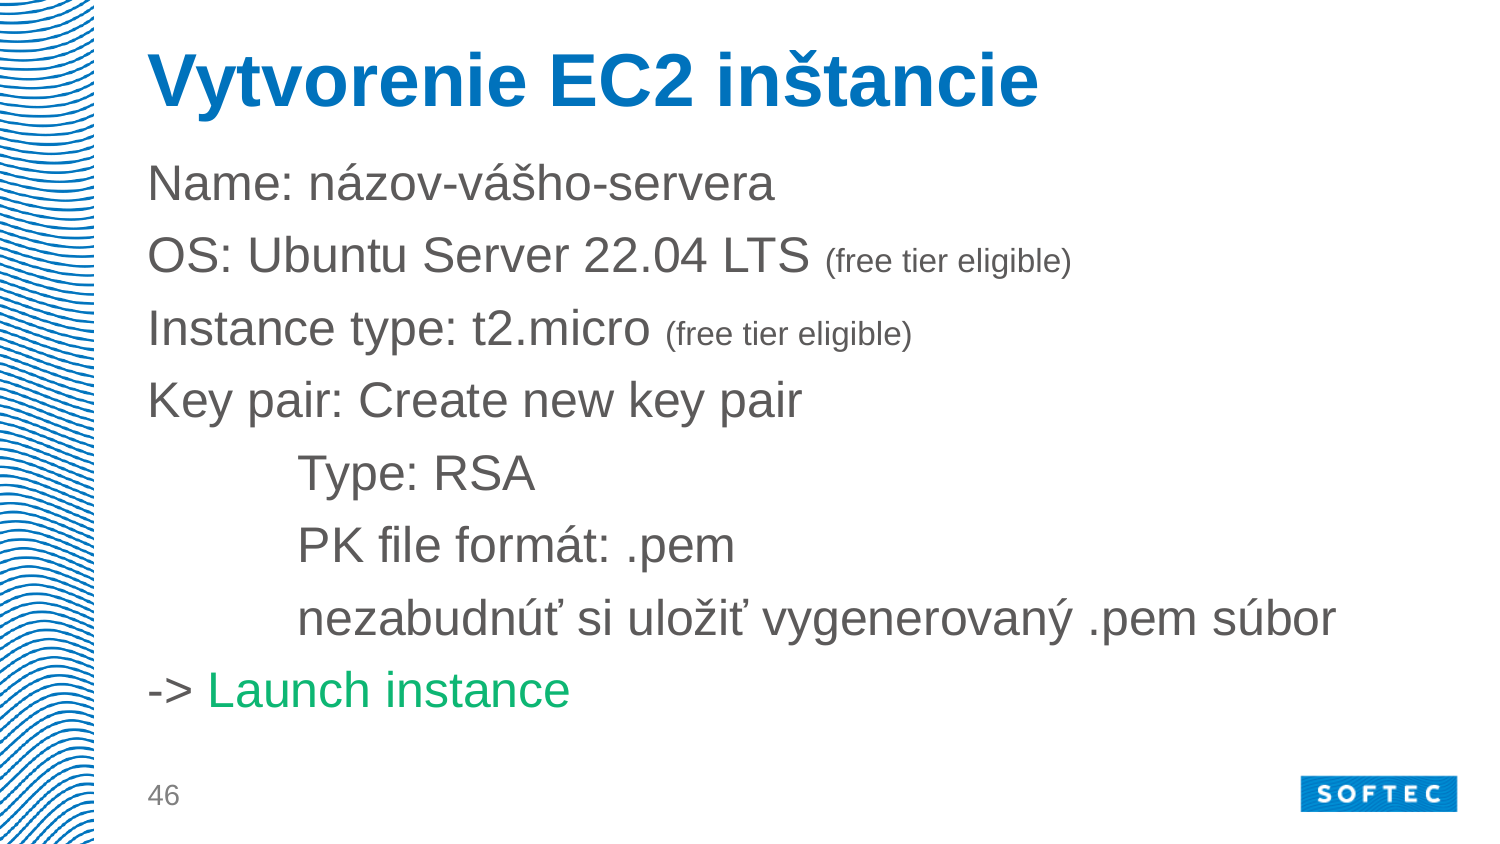

# Vytvorenie EC2 inštancie
Name: názov-vášho-servera
OS: Ubuntu Server 22.04 LTS (free tier eligible)
Instance type: t2.micro (free tier eligible)
Key pair: Create new key pair
	Type: RSA
	PK file formát: .pem
	nezabudnúť si uložiť vygenerovaný .pem súbor
-> Launch instance